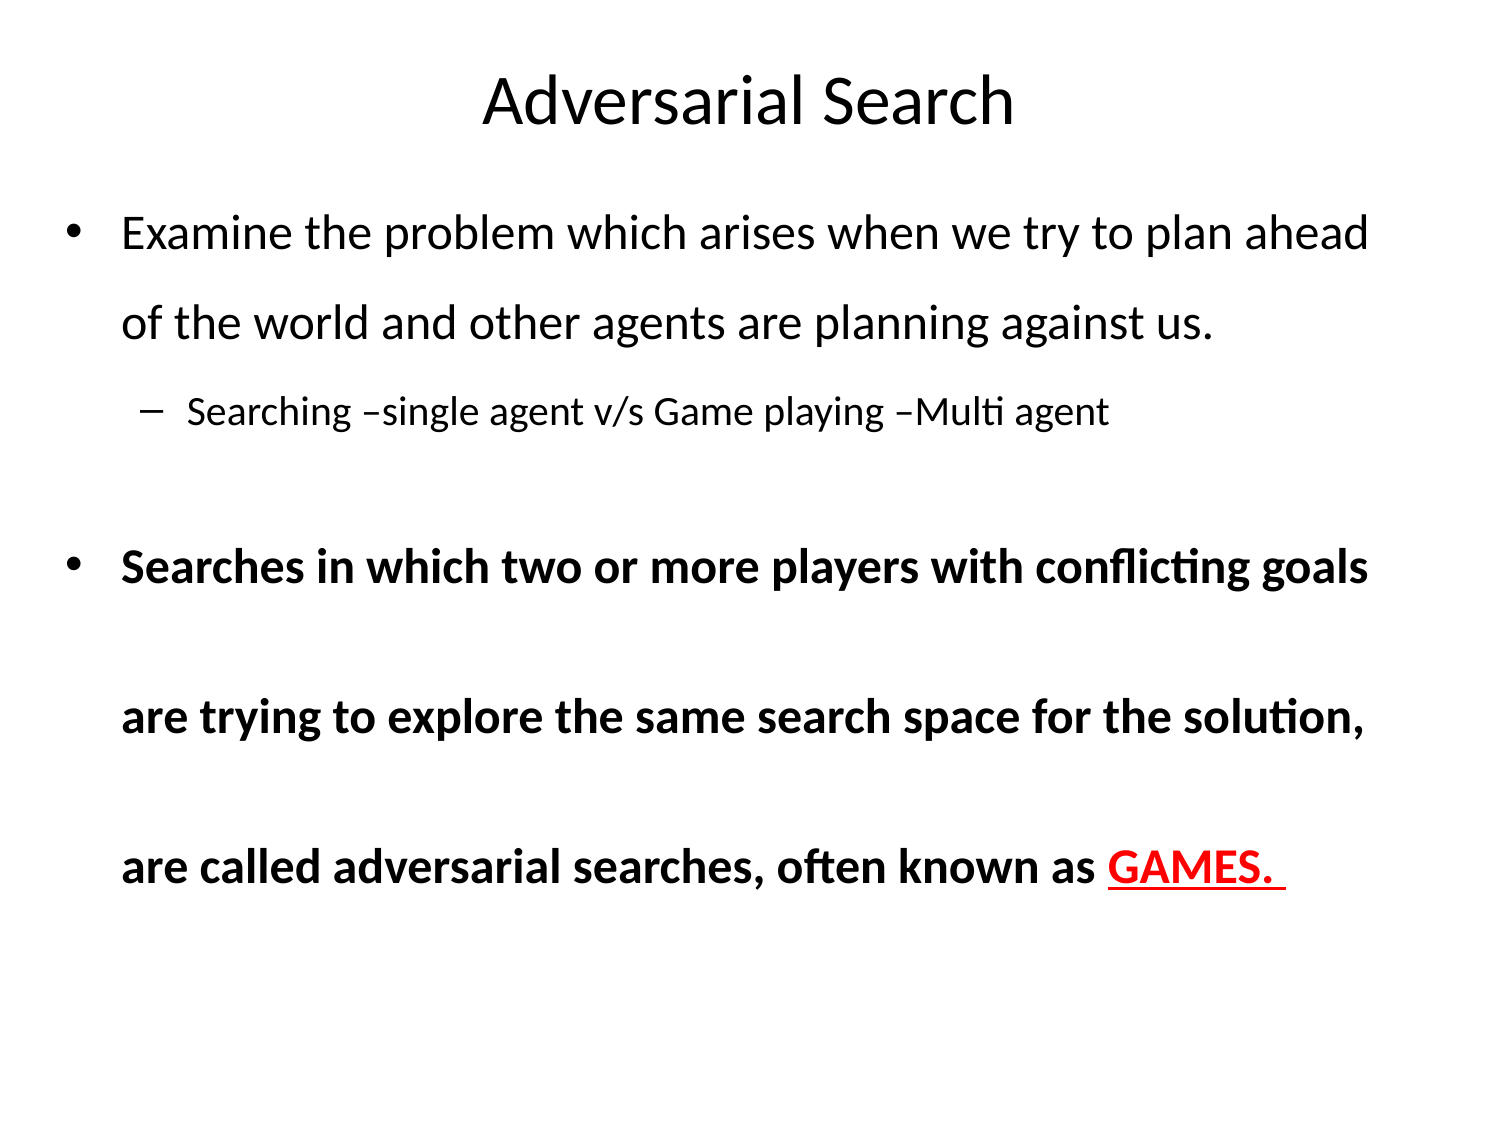

# Adversarial Search
Examine the problem which arises when we try to plan ahead of the world and other agents are planning against us.
Searching –single agent v/s Game playing –Multi agent
Searches in which two or more players with conflicting goals are trying to explore the same search space for the solution, are called adversarial searches, often known as GAMES.